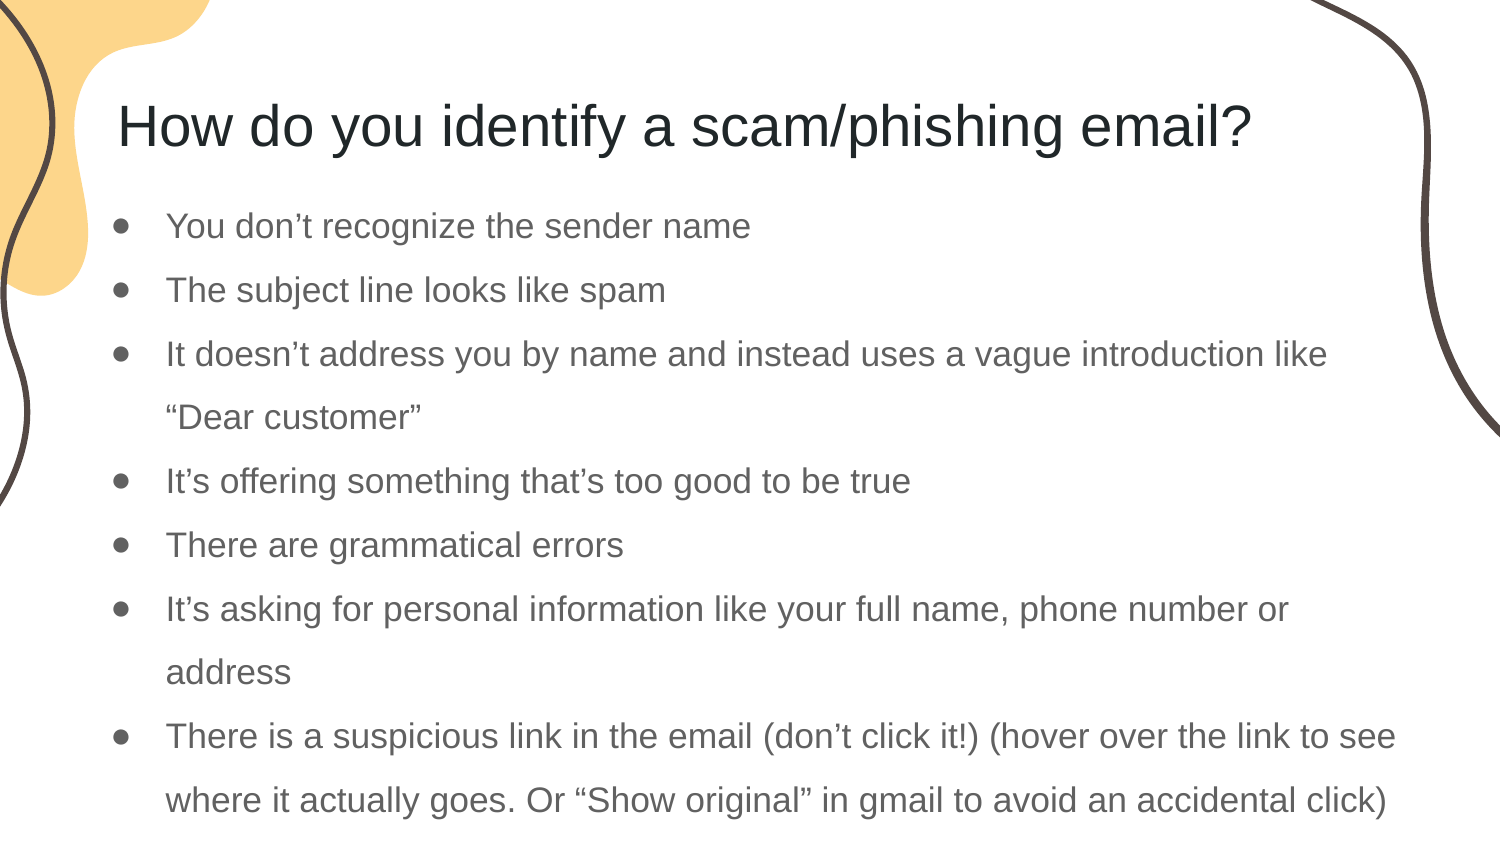

How do you identify a scam/phishing email?
You don’t recognize the sender name
The subject line looks like spam
It doesn’t address you by name and instead uses a vague introduction like “Dear customer”
It’s offering something that’s too good to be true
There are grammatical errors
It’s asking for personal information like your full name, phone number or address
There is a suspicious link in the email (don’t click it!) (hover over the link to see where it actually goes. Or “Show original” in gmail to avoid an accidental click)